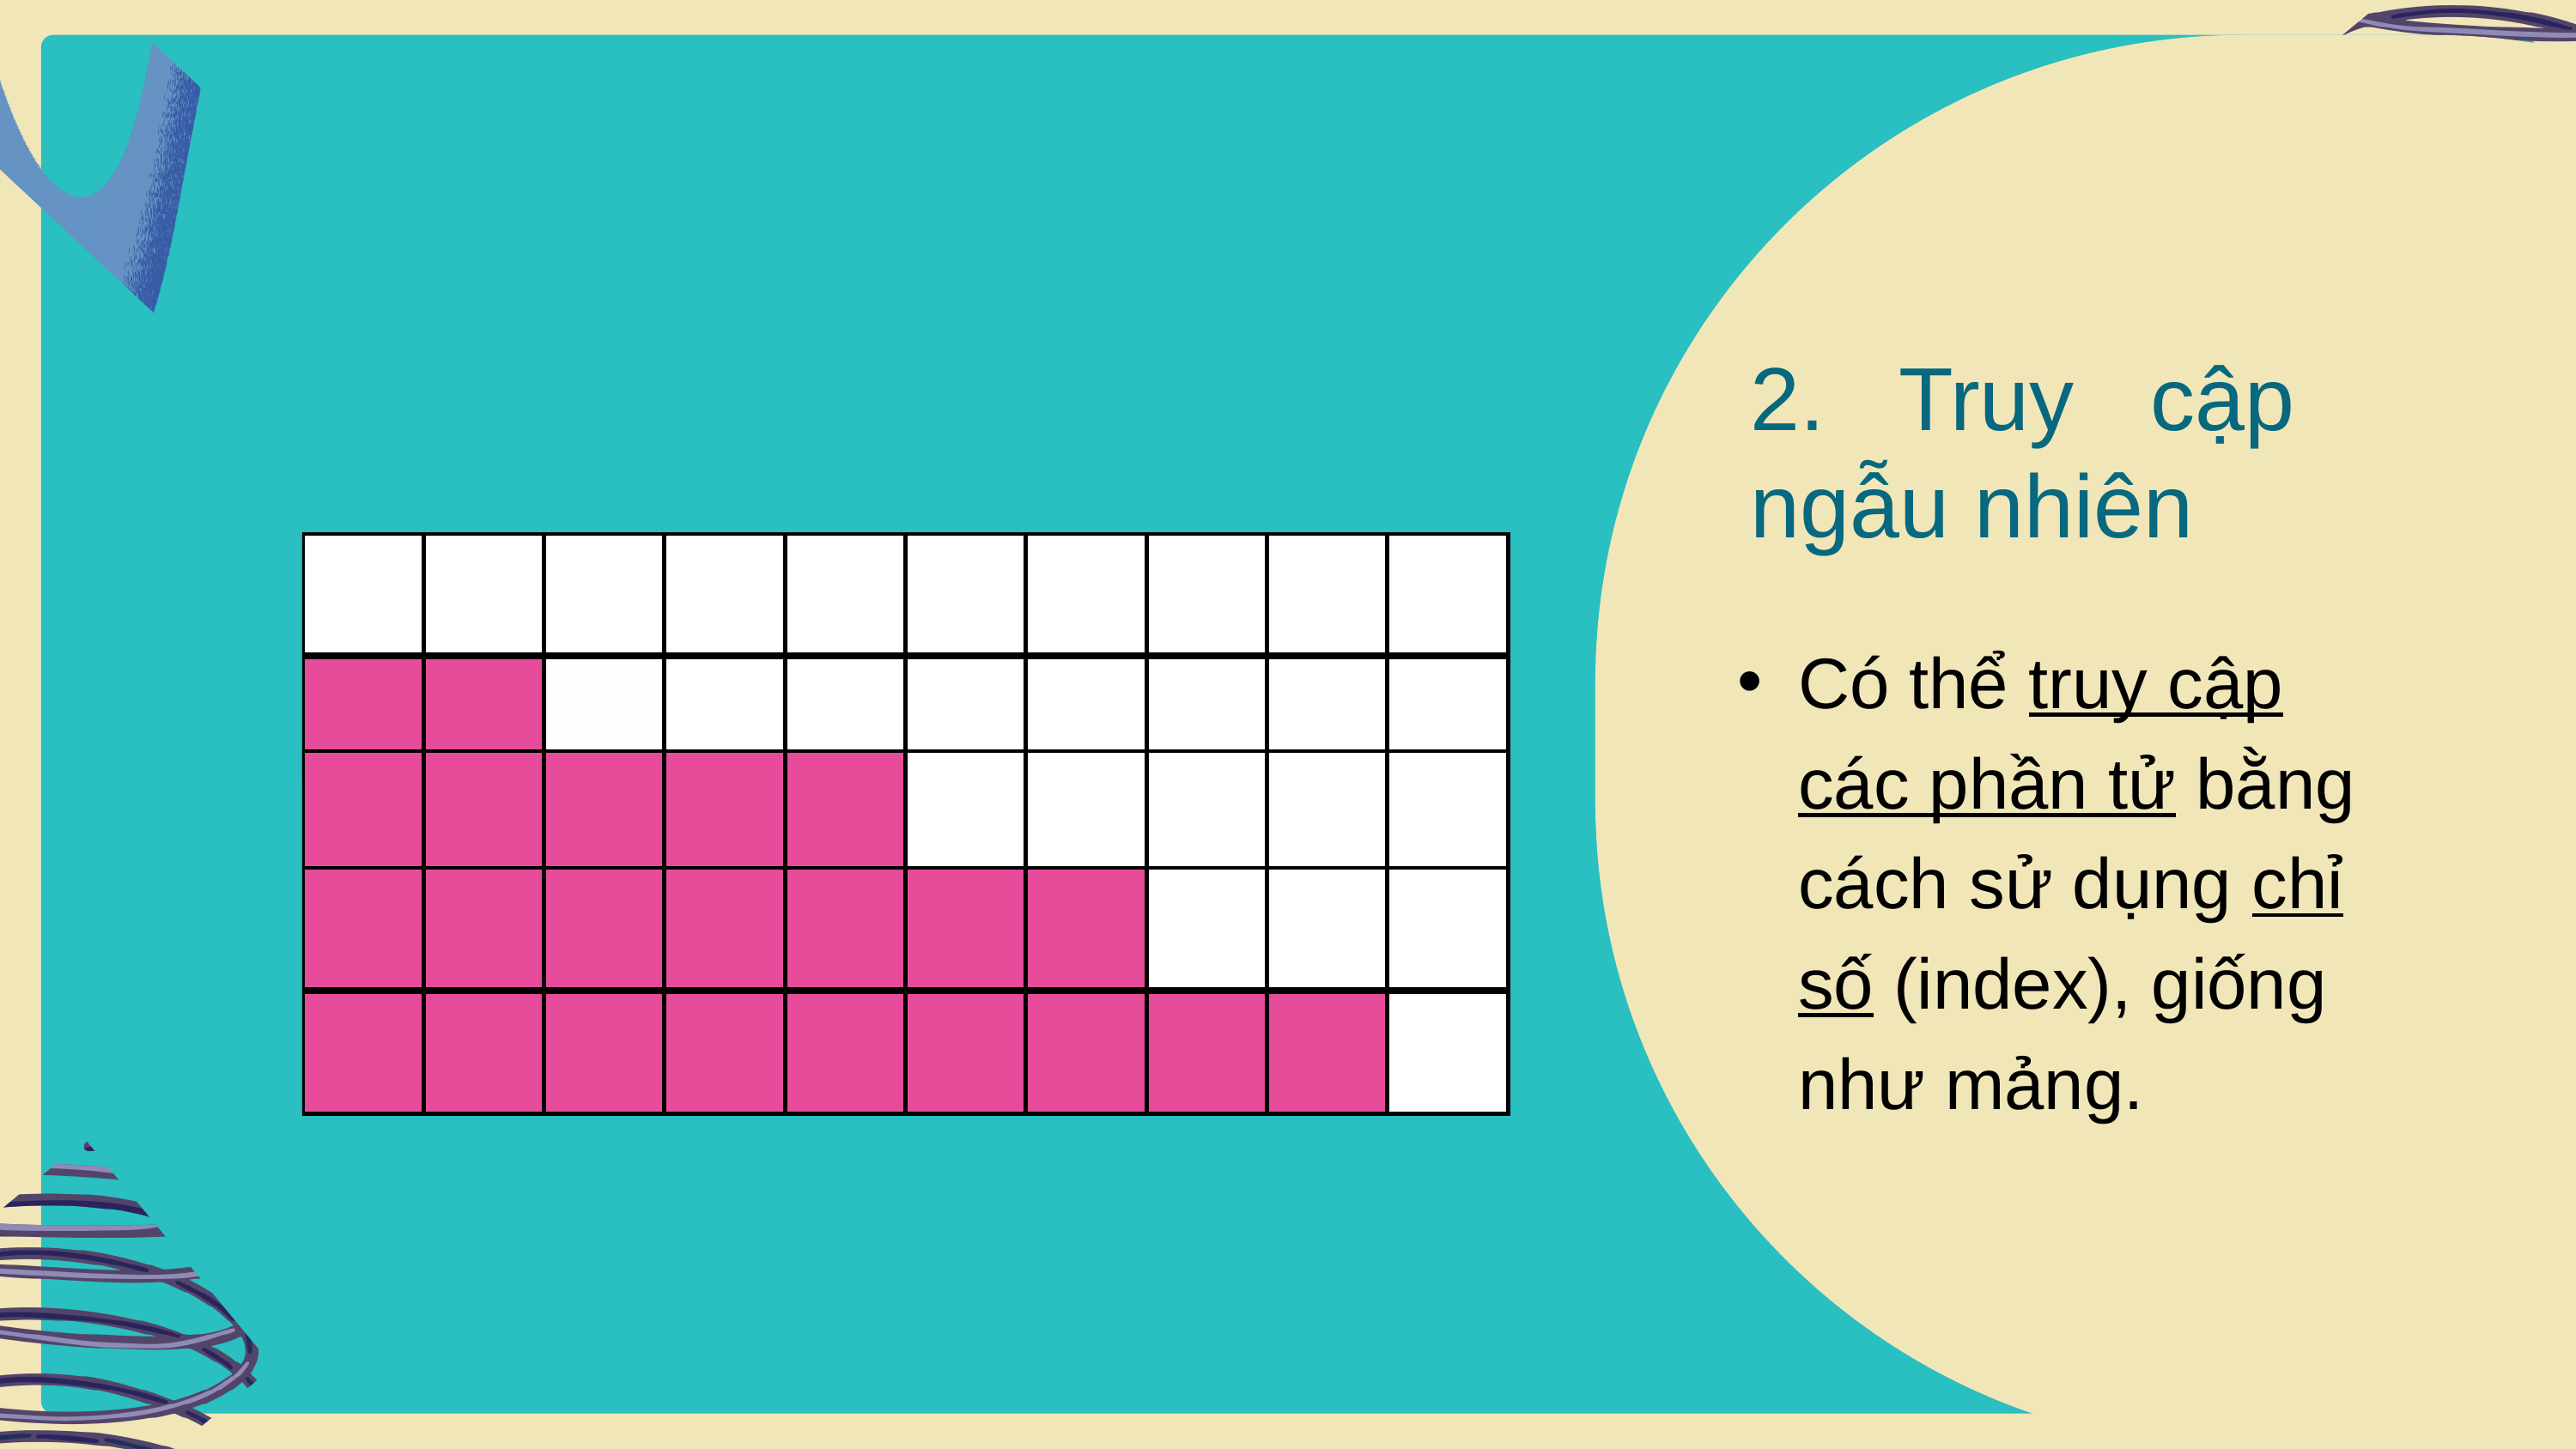

2. Truy cập ngẫu nhiên

Có thể truy cập các phần tử bằng cách sử dụng chỉ số (index), giống như mảng.